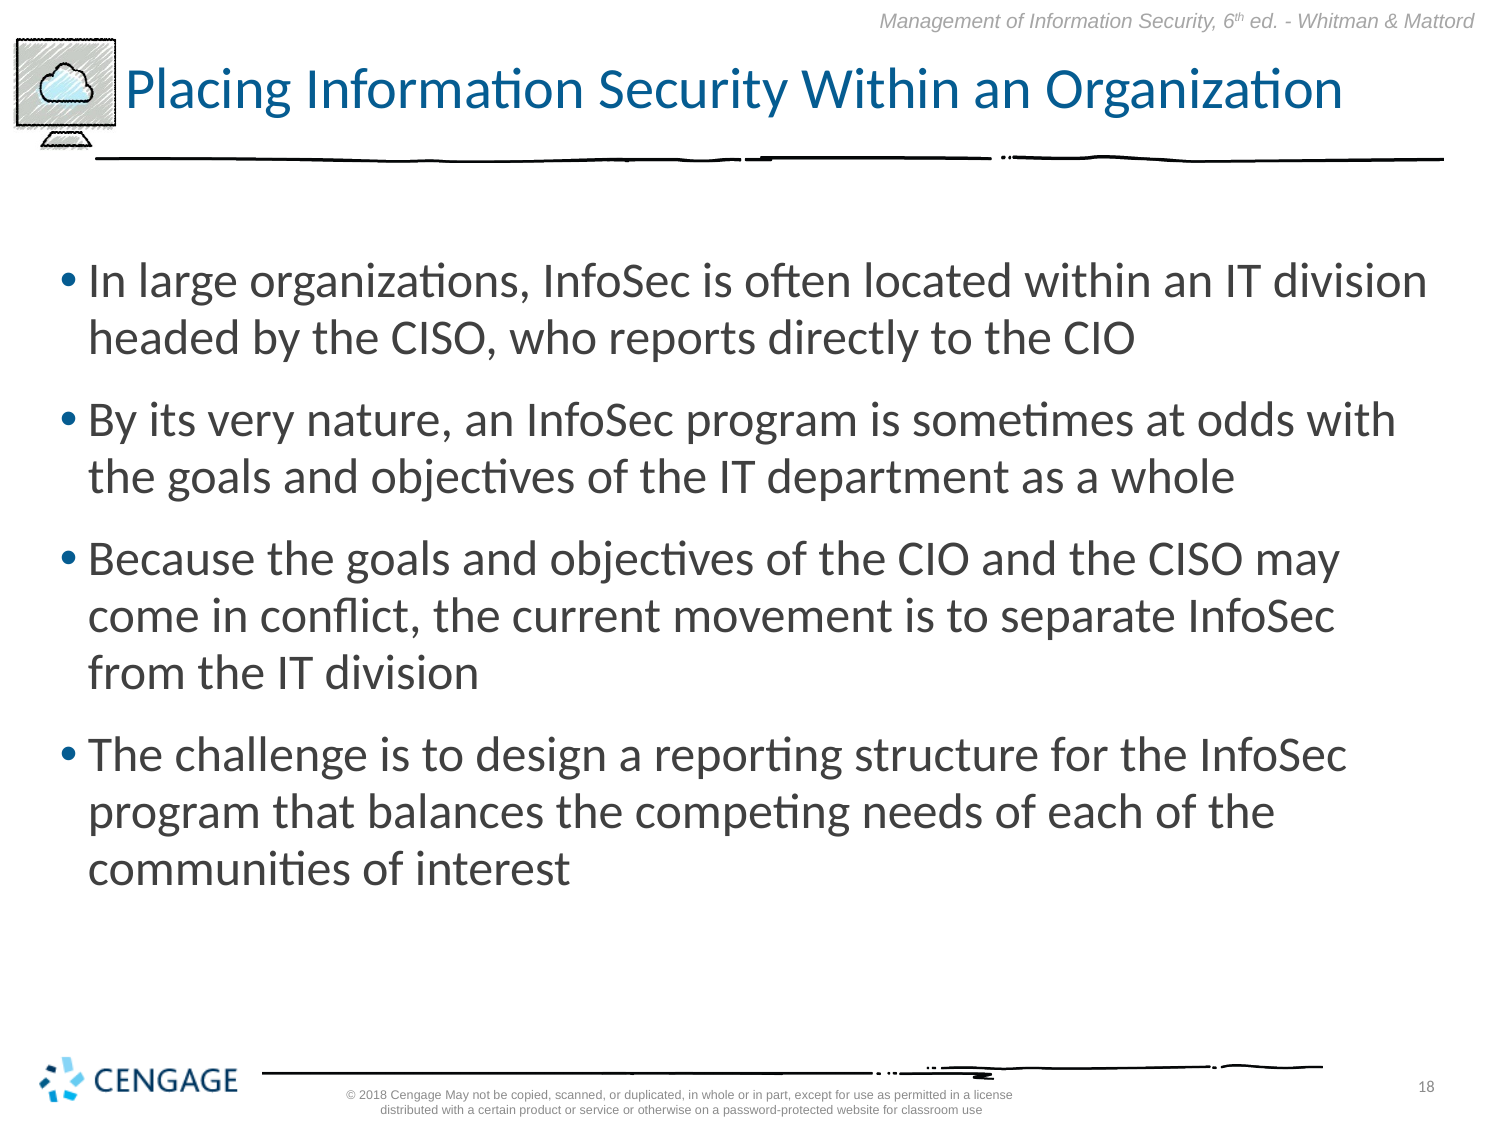

# Placing Information Security Within an Organization
In large organizations, InfoSec is often located within an IT division headed by the CISO, who reports directly to the CIO
By its very nature, an InfoSec program is sometimes at odds with the goals and objectives of the IT department as a whole
Because the goals and objectives of the CIO and the CISO may come in conflict, the current movement is to separate InfoSec from the IT division
The challenge is to design a reporting structure for the InfoSec program that balances the competing needs of each of the communities of interest